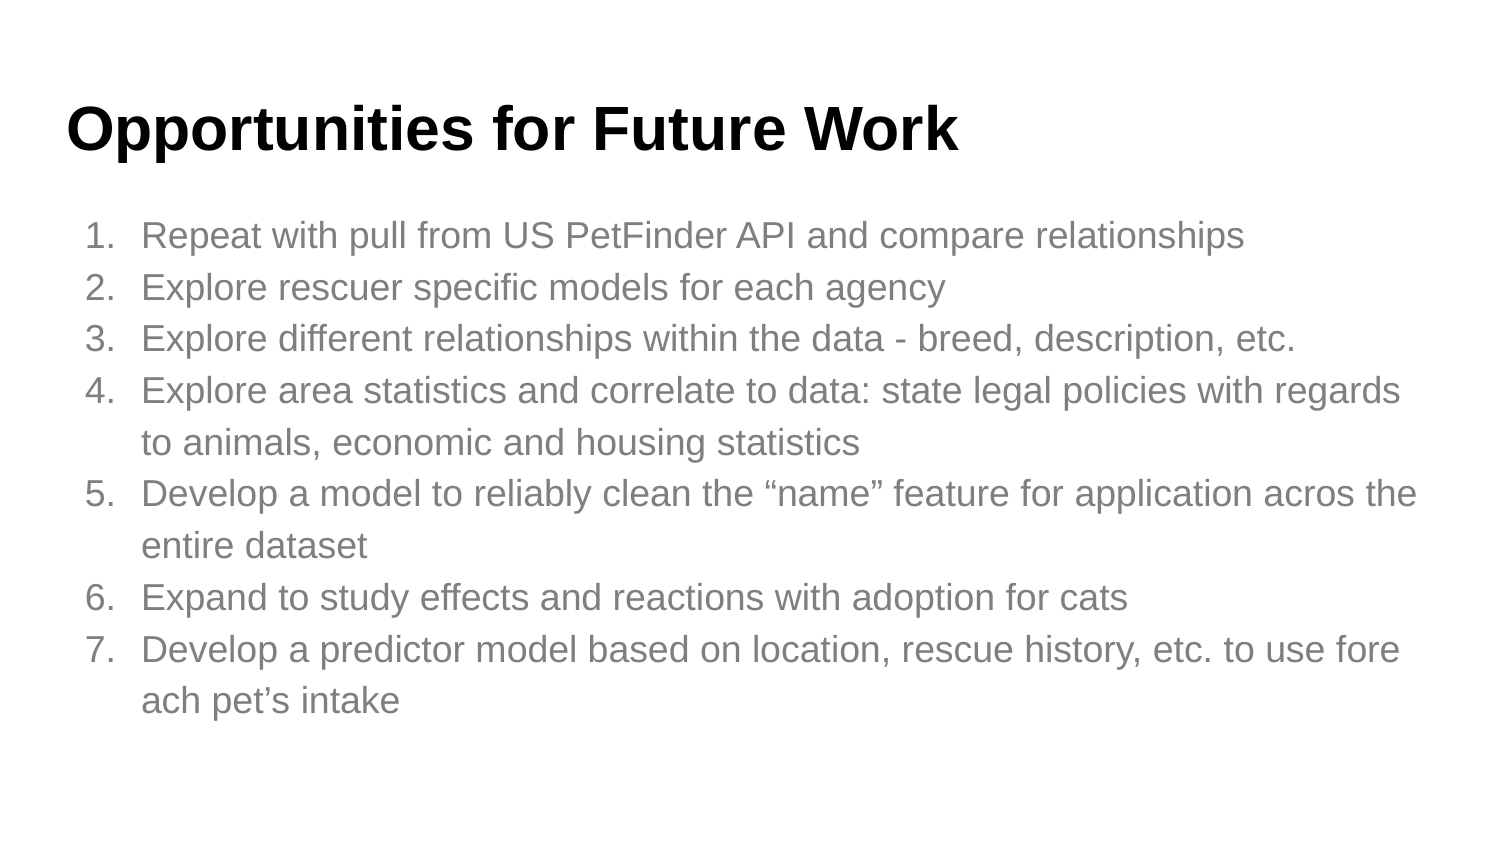

# Opportunities for Future Work
Repeat with pull from US PetFinder API and compare relationships
Explore rescuer specific models for each agency
Explore different relationships within the data - breed, description, etc.
Explore area statistics and correlate to data: state legal policies with regards to animals, economic and housing statistics
Develop a model to reliably clean the “name” feature for application acros the entire dataset
Expand to study effects and reactions with adoption for cats
Develop a predictor model based on location, rescue history, etc. to use fore ach pet’s intake